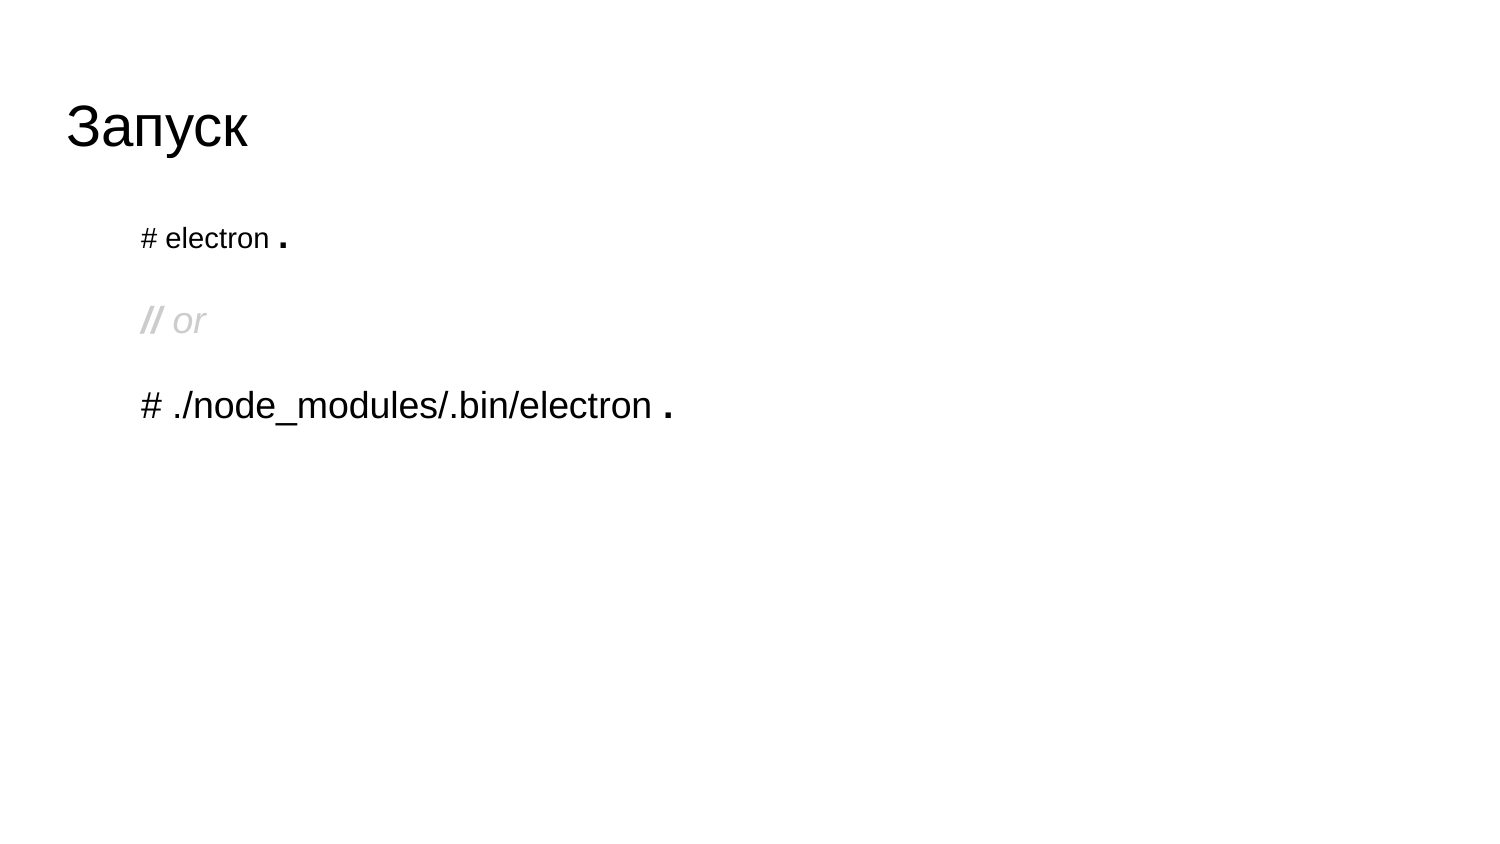

# Запуск
# electron .
// or
# ./node_modules/.bin/electron .